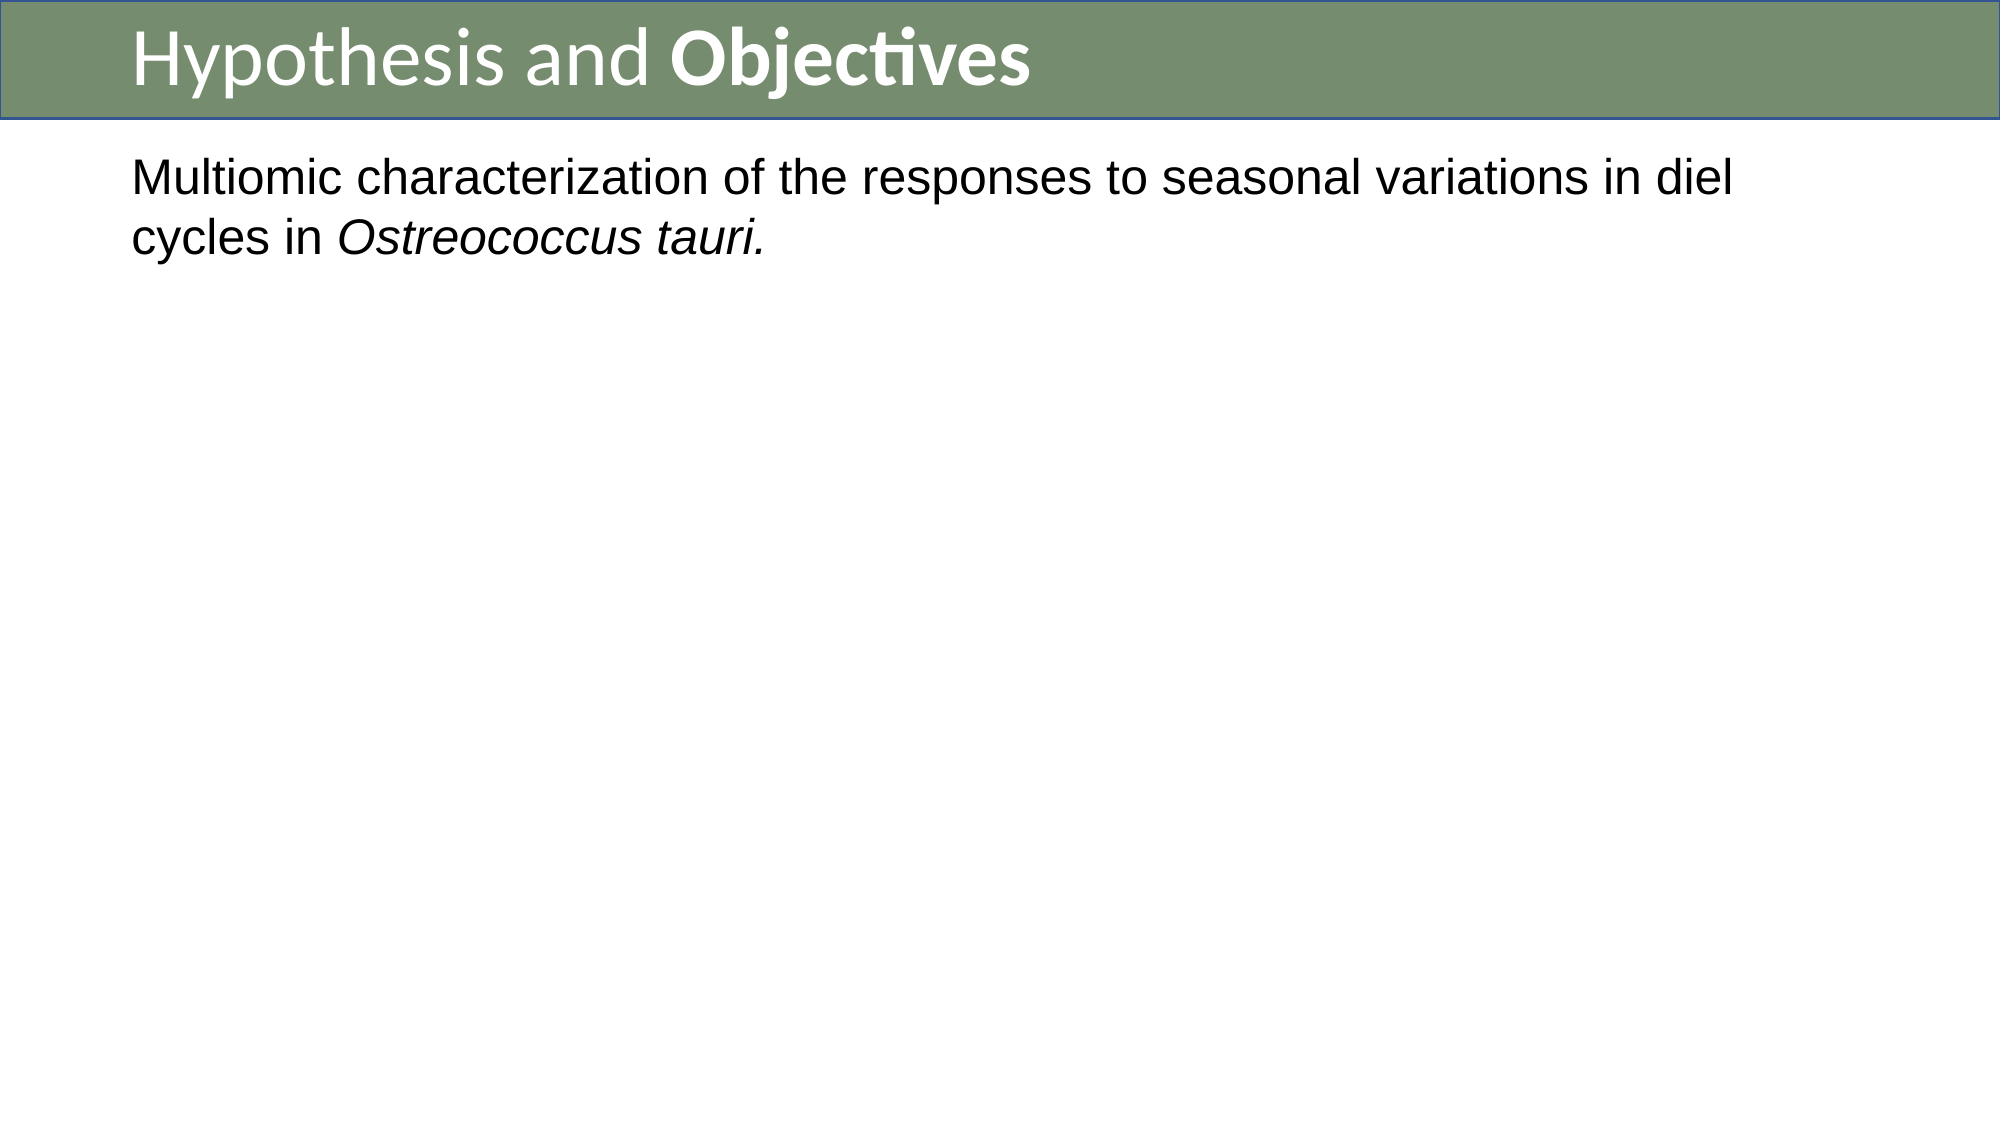

Hypothesis and Objectives

Multiomic characterization of the responses to seasonal variations in diel cycles in Ostreococcus tauri.